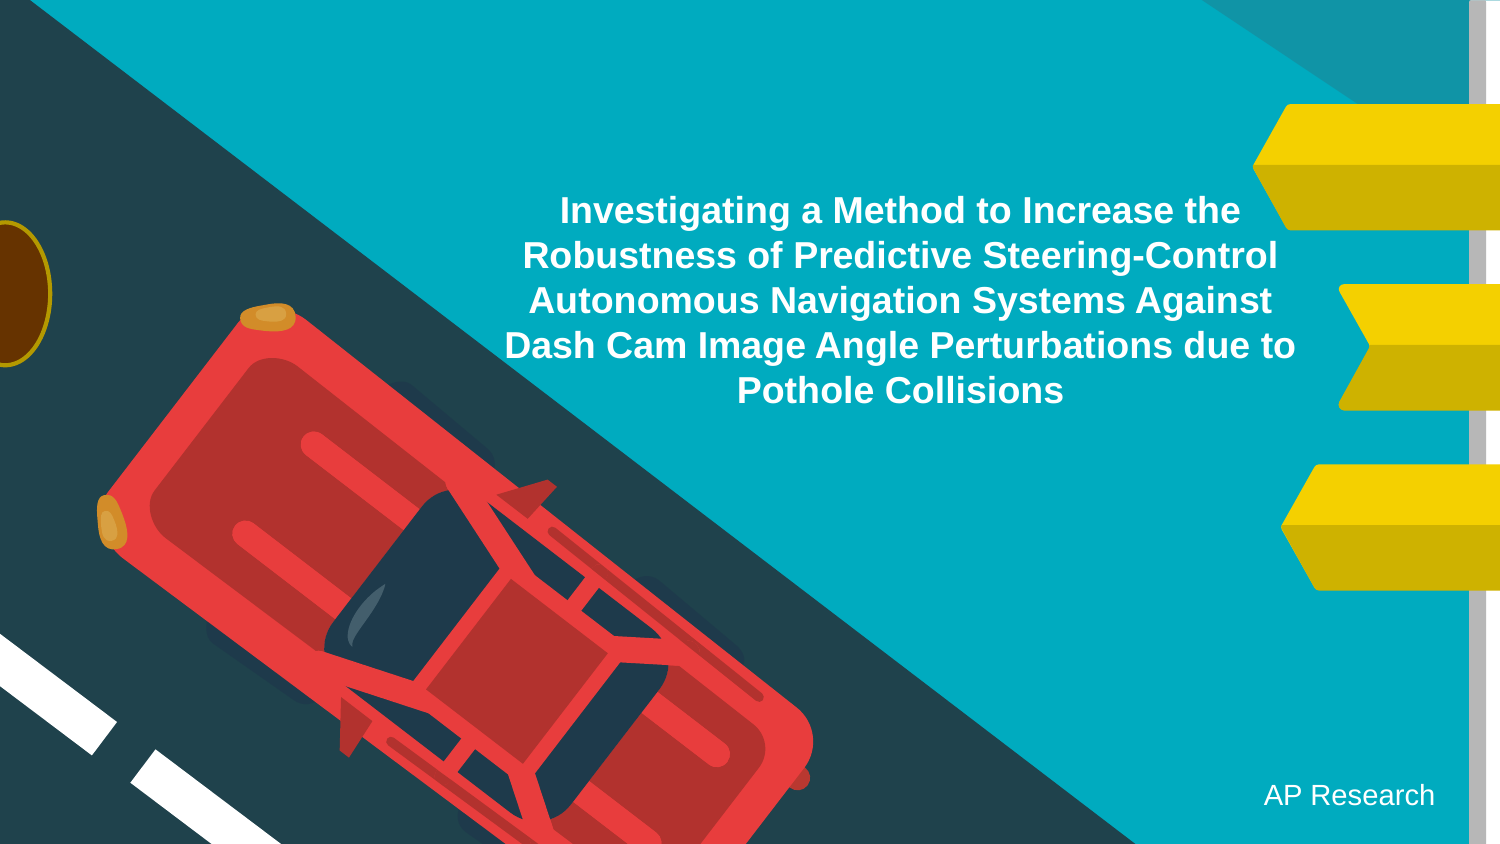

# Investigating a Method to Increase the Robustness of Predictive Steering-Control Autonomous Navigation Systems Against Dash Cam Image Angle Perturbations due to Pothole Collisions

AP Research